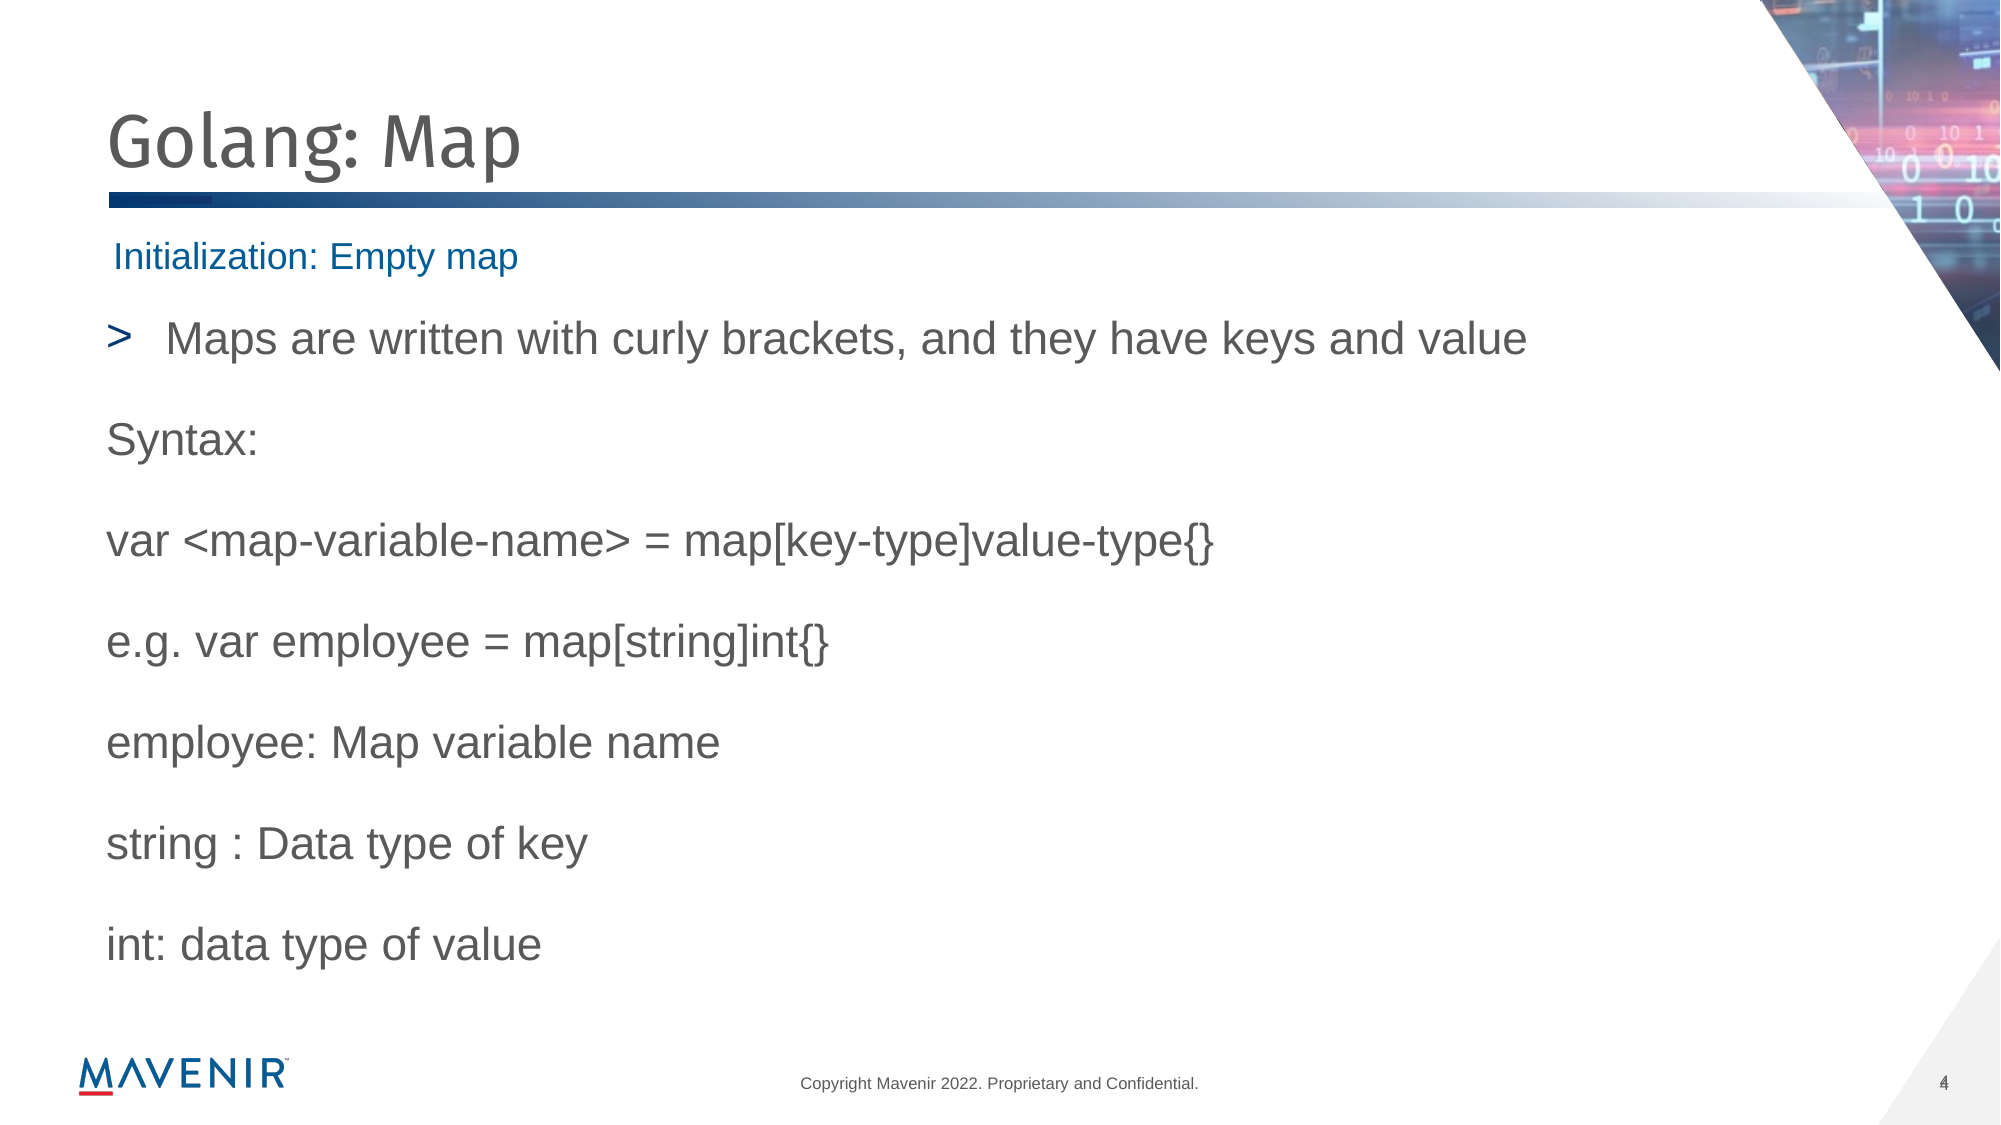

# Golang: Map

Initialization: Empty map

 Maps are written with curly brackets, and they have keys and value
Syntax:
var <map-variable-name> = map[key-type]value-type{}
e.g. var employee = map[string]int{}
employee: Map variable name
string : Data type of key
int: data type of value

4